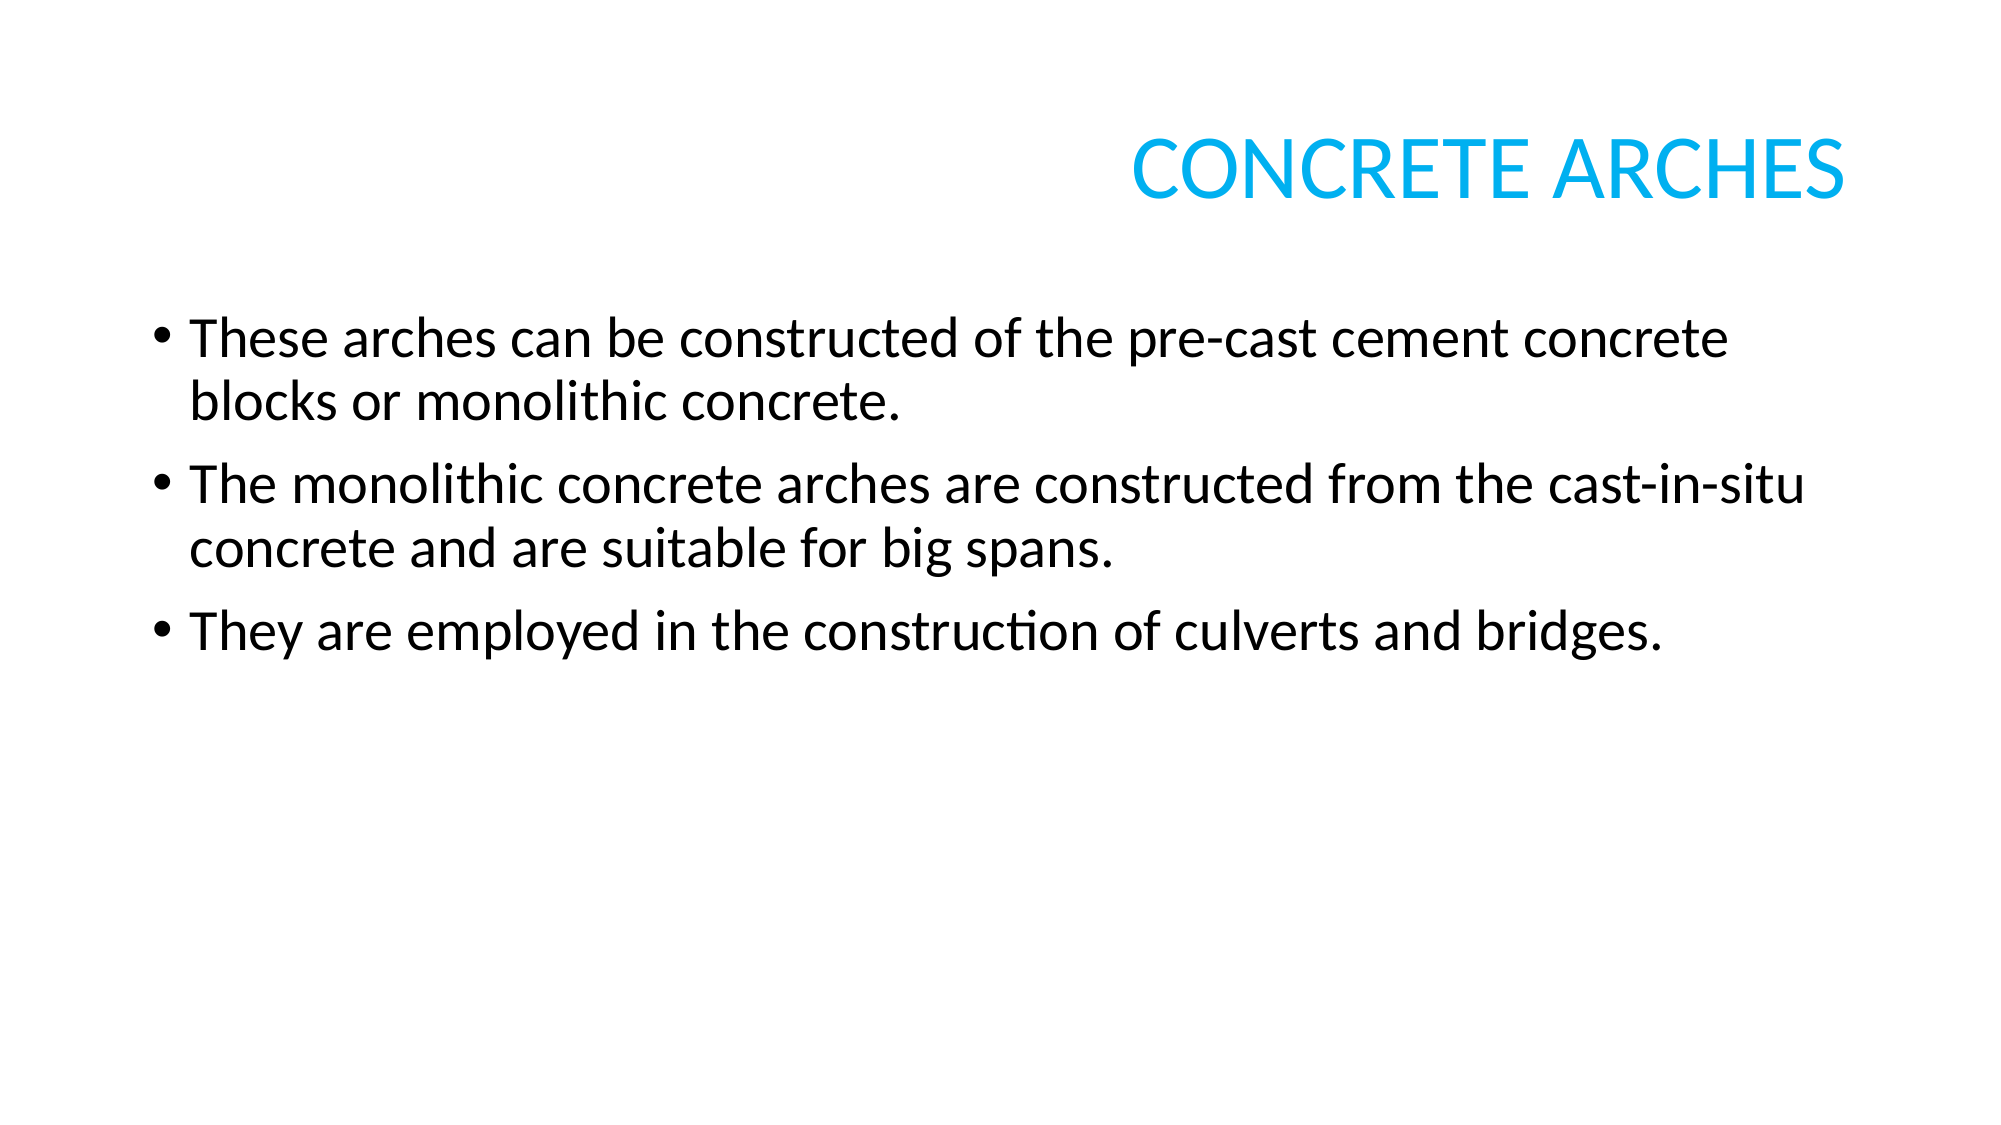

# CONCRETE ARCHES
These arches can be constructed of the pre-cast cement concrete blocks or monolithic concrete.
The monolithic concrete arches are constructed from the cast-in-situ concrete and are suitable for big spans.
They are employed in the construction of culverts and bridges.